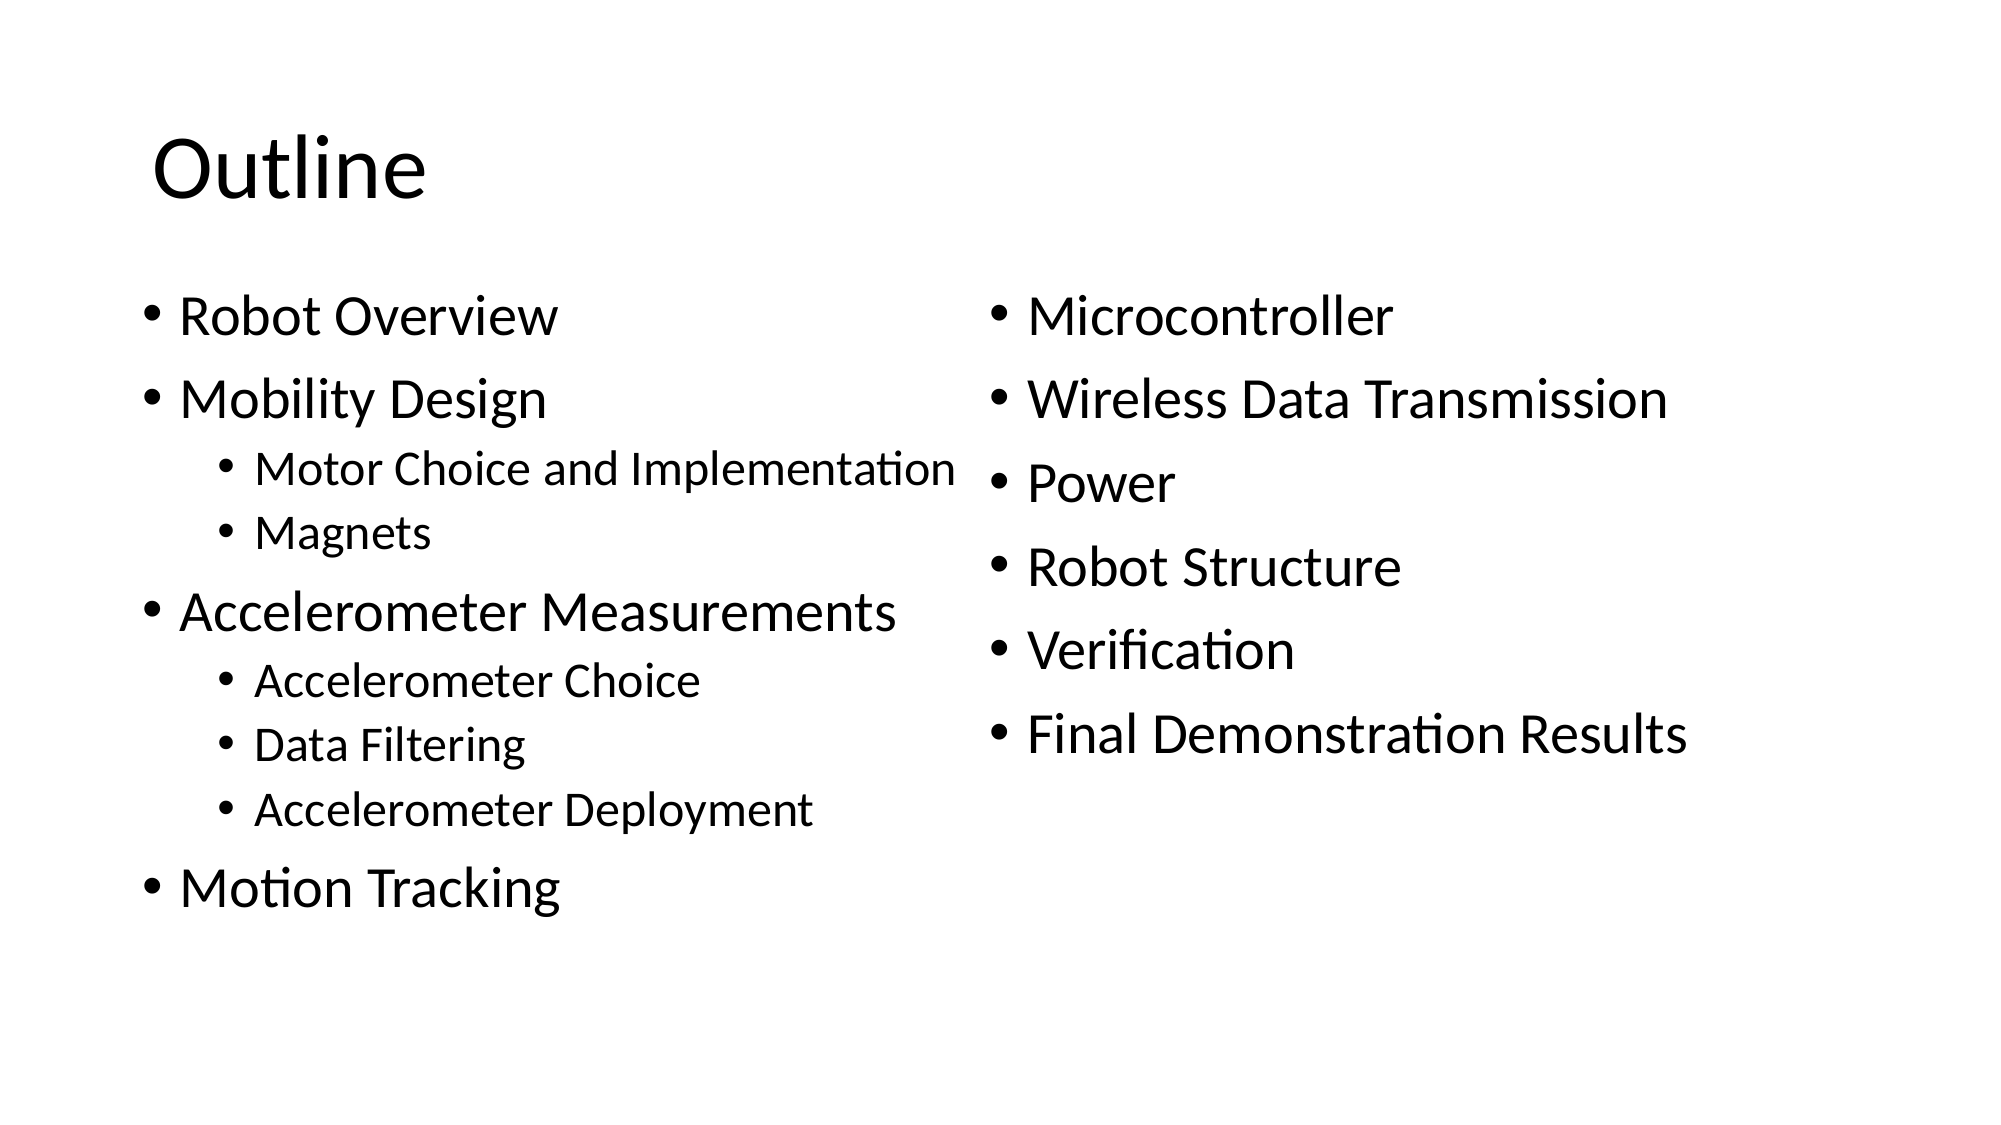

# Outline
Robot Overview
Mobility Design
Motor Choice and Implementation
Magnets
Accelerometer Measurements
Accelerometer Choice
Data Filtering
Accelerometer Deployment
Motion Tracking
Microcontroller
Wireless Data Transmission
Power
Robot Structure
Verification
Final Demonstration Results